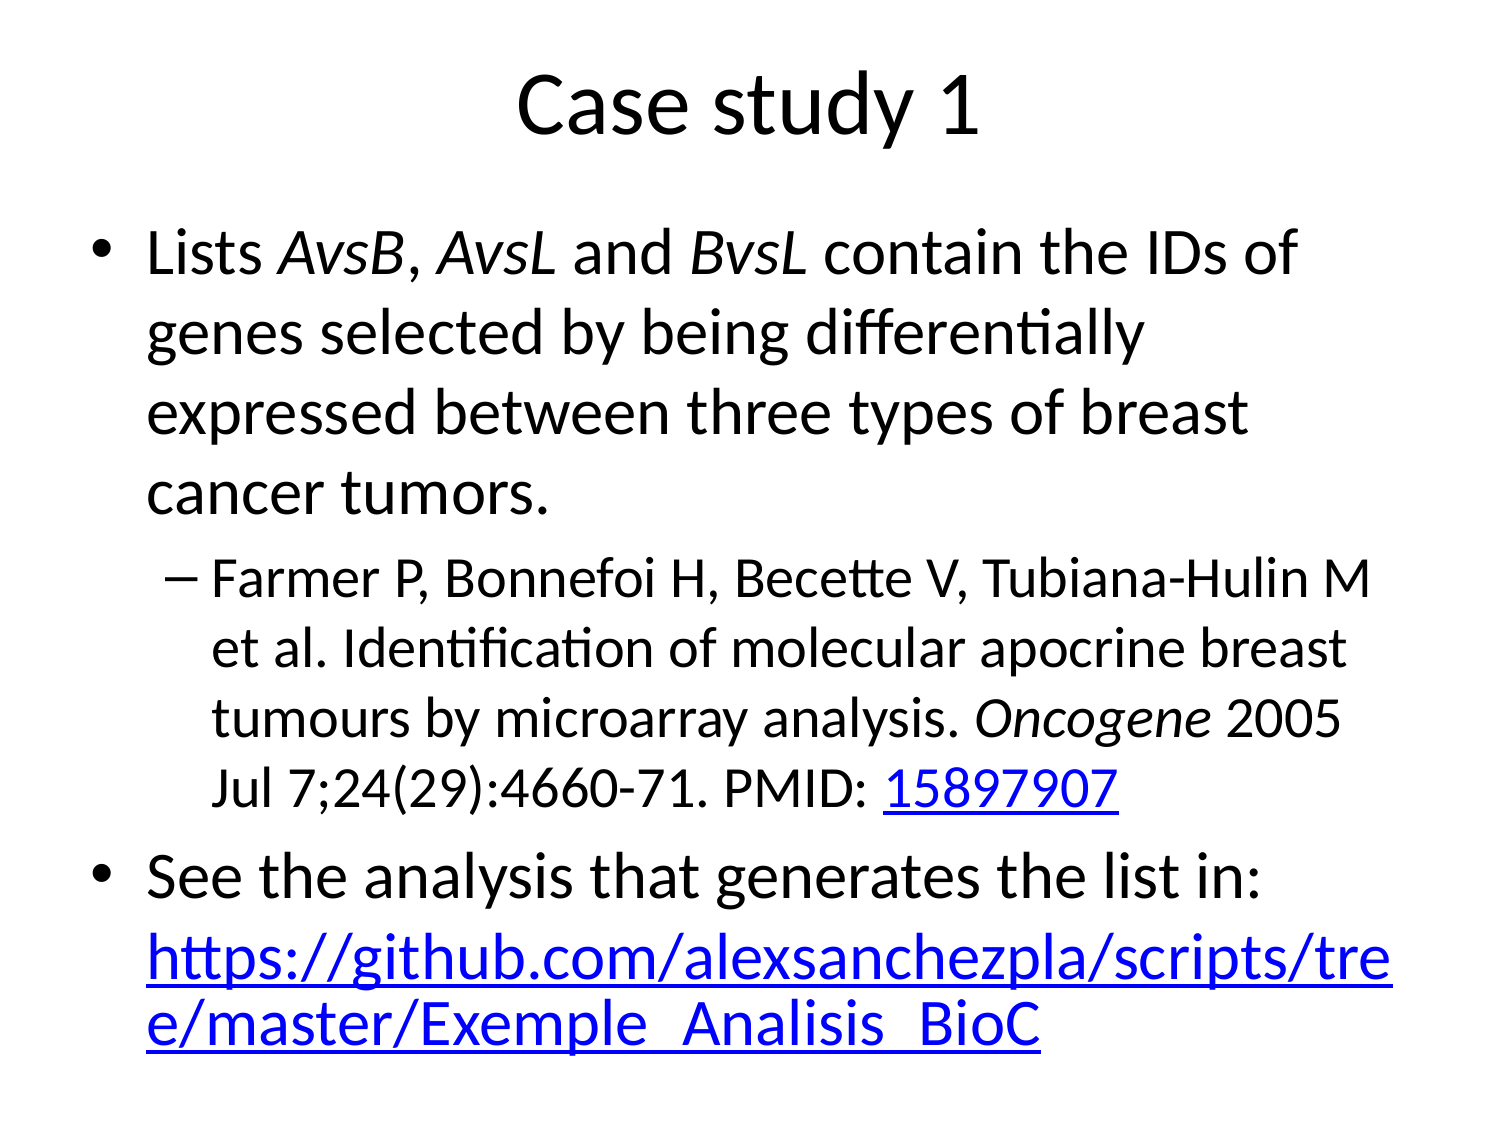

# Case study 1
Lists AvsB, AvsL and BvsL contain the IDs of genes selected by being differentially expressed between three types of breast cancer tumors.
Farmer P, Bonnefoi H, Becette V, Tubiana-Hulin M et al. Identification of molecular apocrine breast tumours by microarray analysis. Oncogene 2005 Jul 7;24(29):4660-71. PMID: 15897907
See the analysis that generates the list in: https://github.com/alexsanchezpla/scripts/tree/master/Exemple_Analisis_BioC